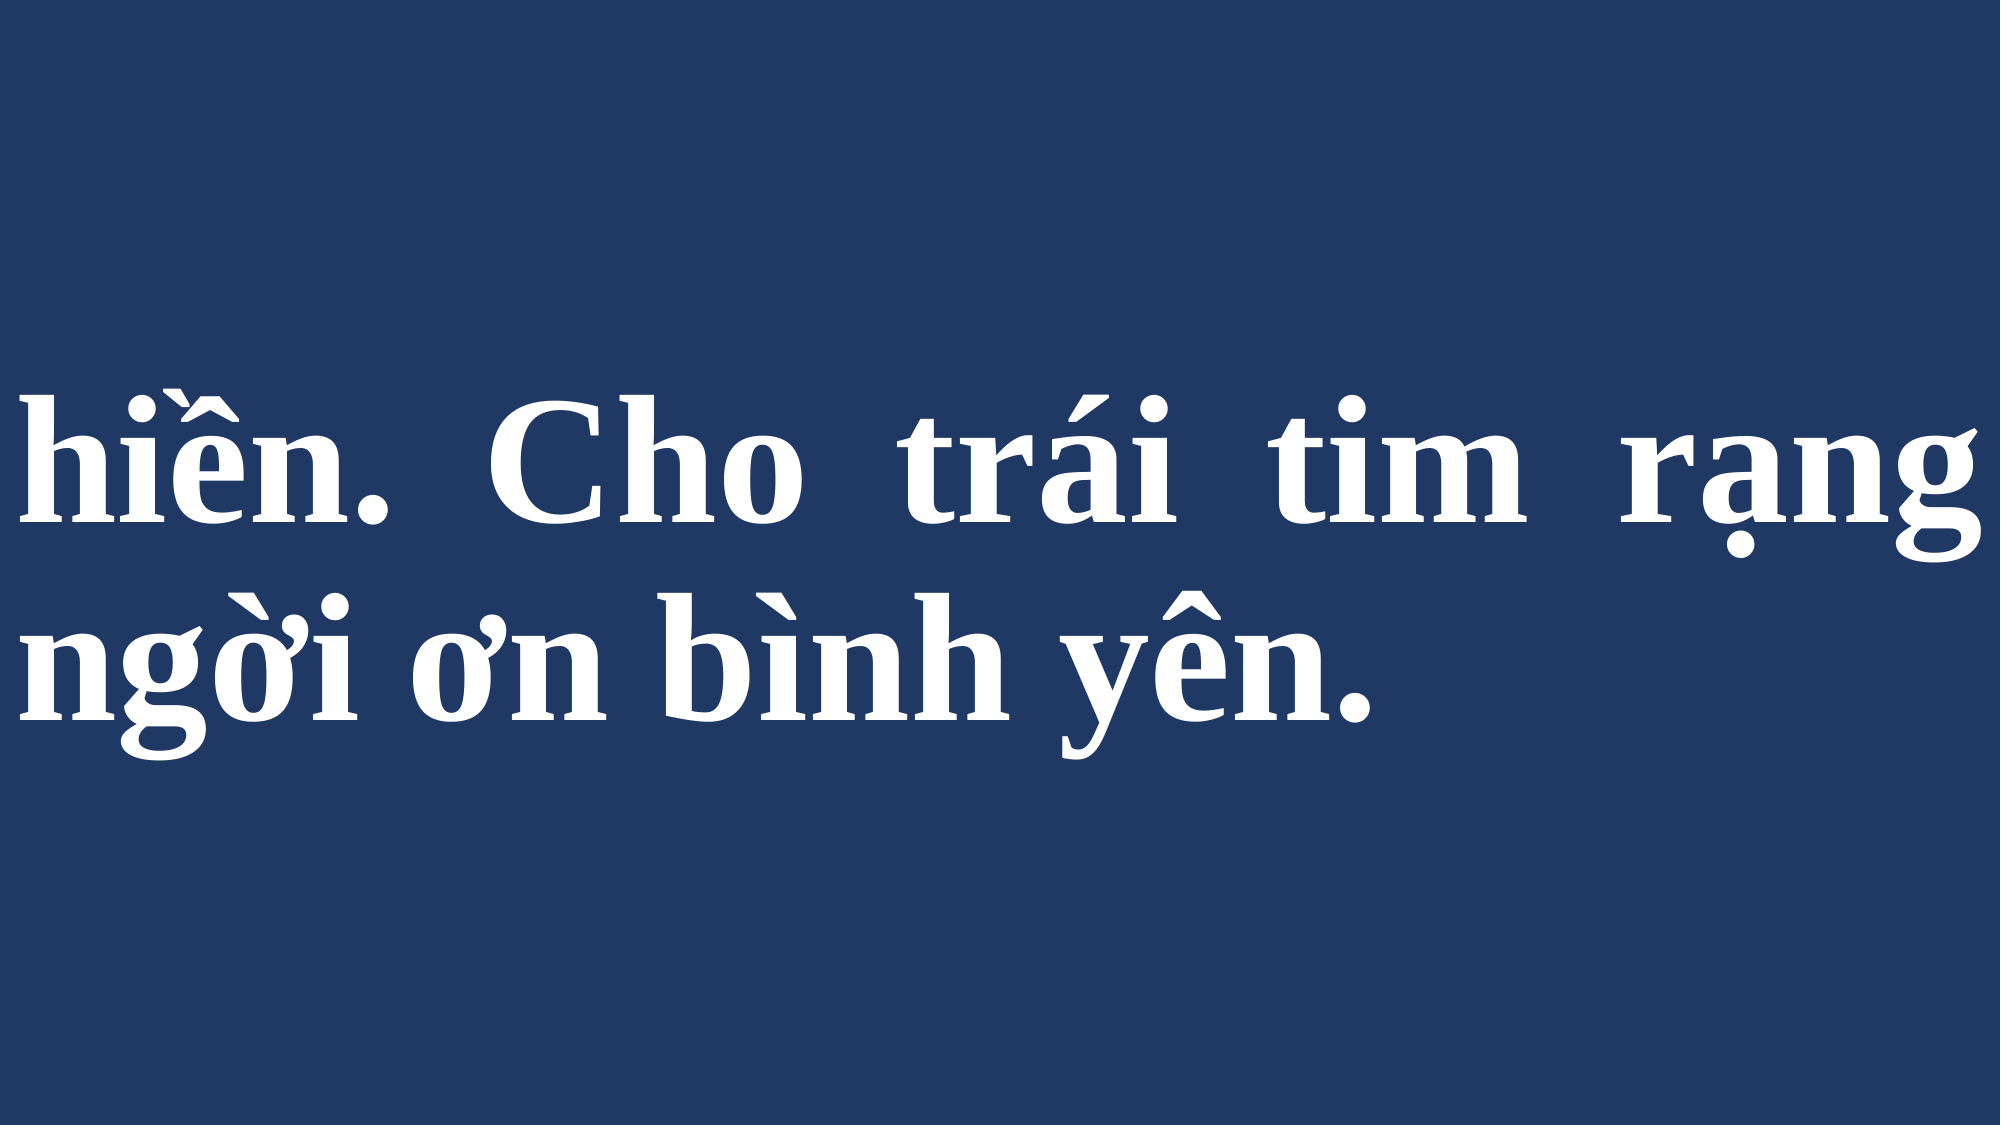

# hiền. Cho trái tim rạng ngời ơn bình yên.